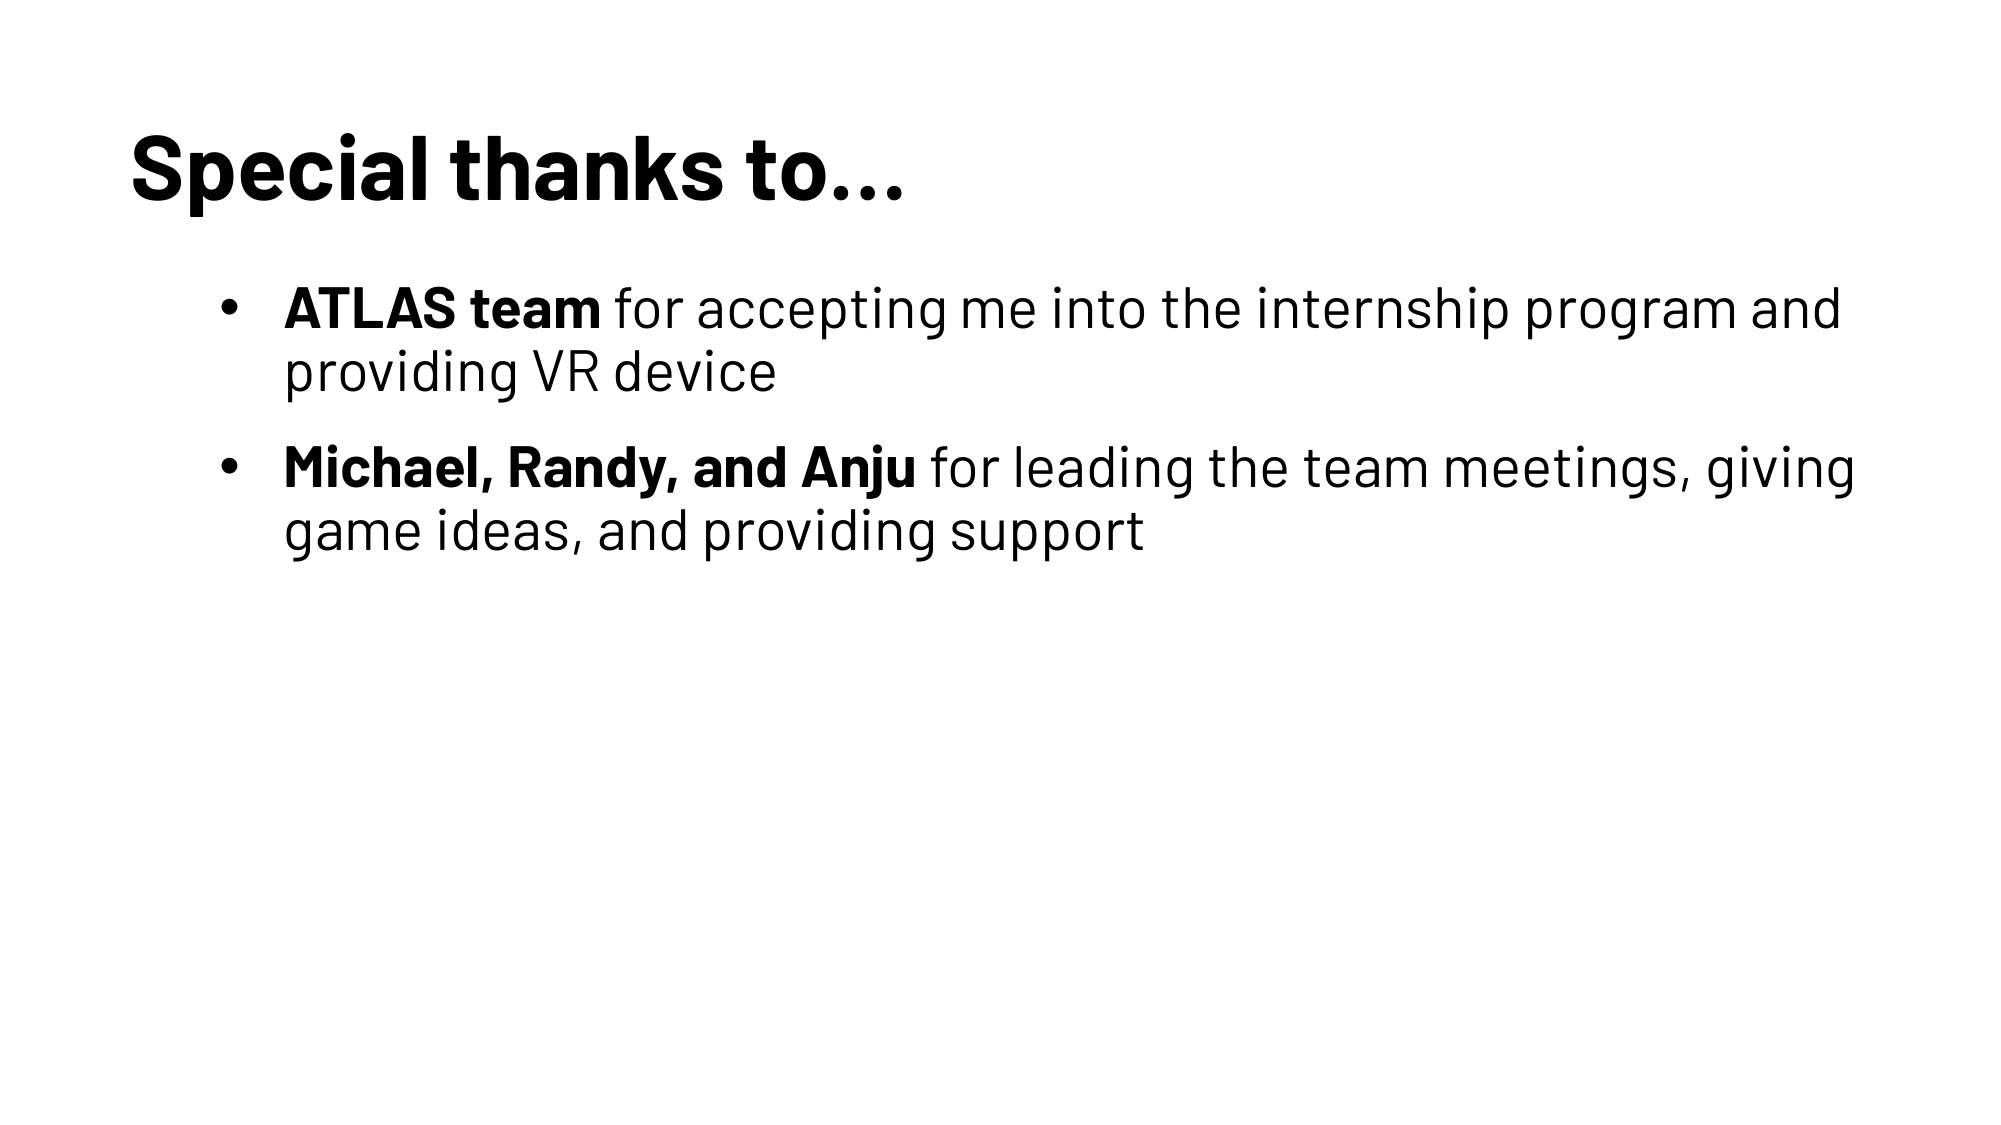

# Special thanks to…
ATLAS team for accepting me into the internship program and providing VR device
Michael, Randy, and Anju for leading the team meetings, giving game ideas, and providing support